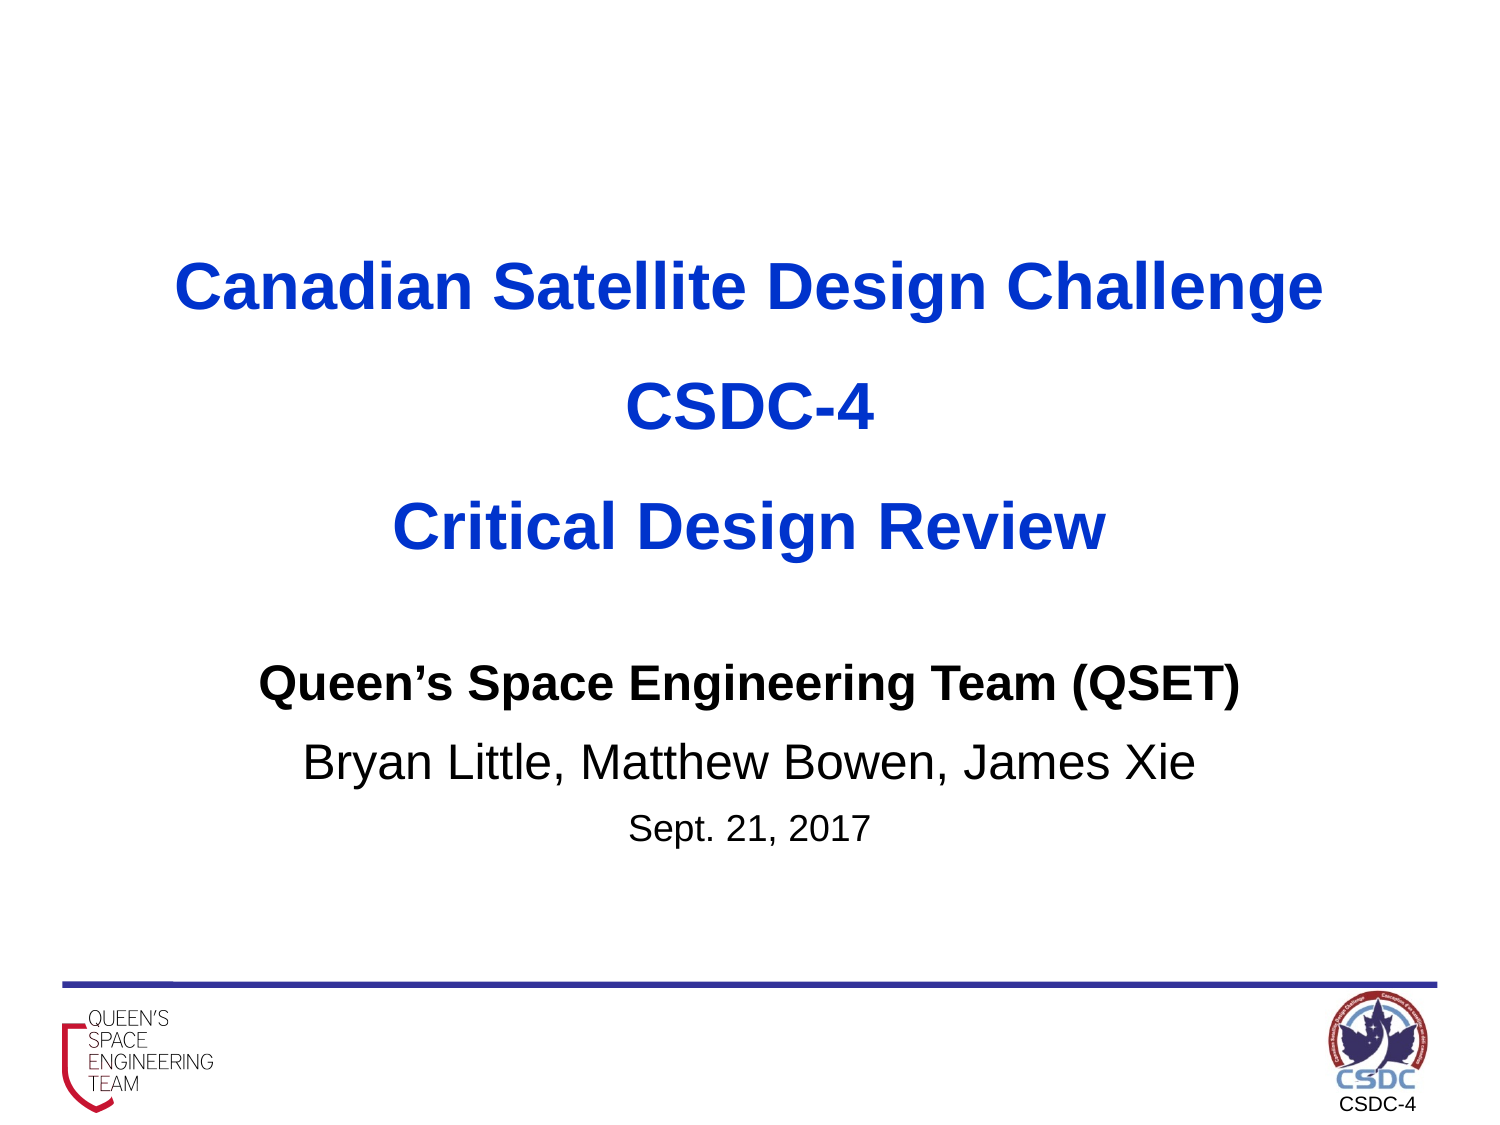

# Canadian Satellite Design Challenge CSDC-4 Critical Design Review
Queen’s Space Engineering Team (QSET)
Bryan Little, Matthew Bowen, James Xie
Sept. 21, 2017